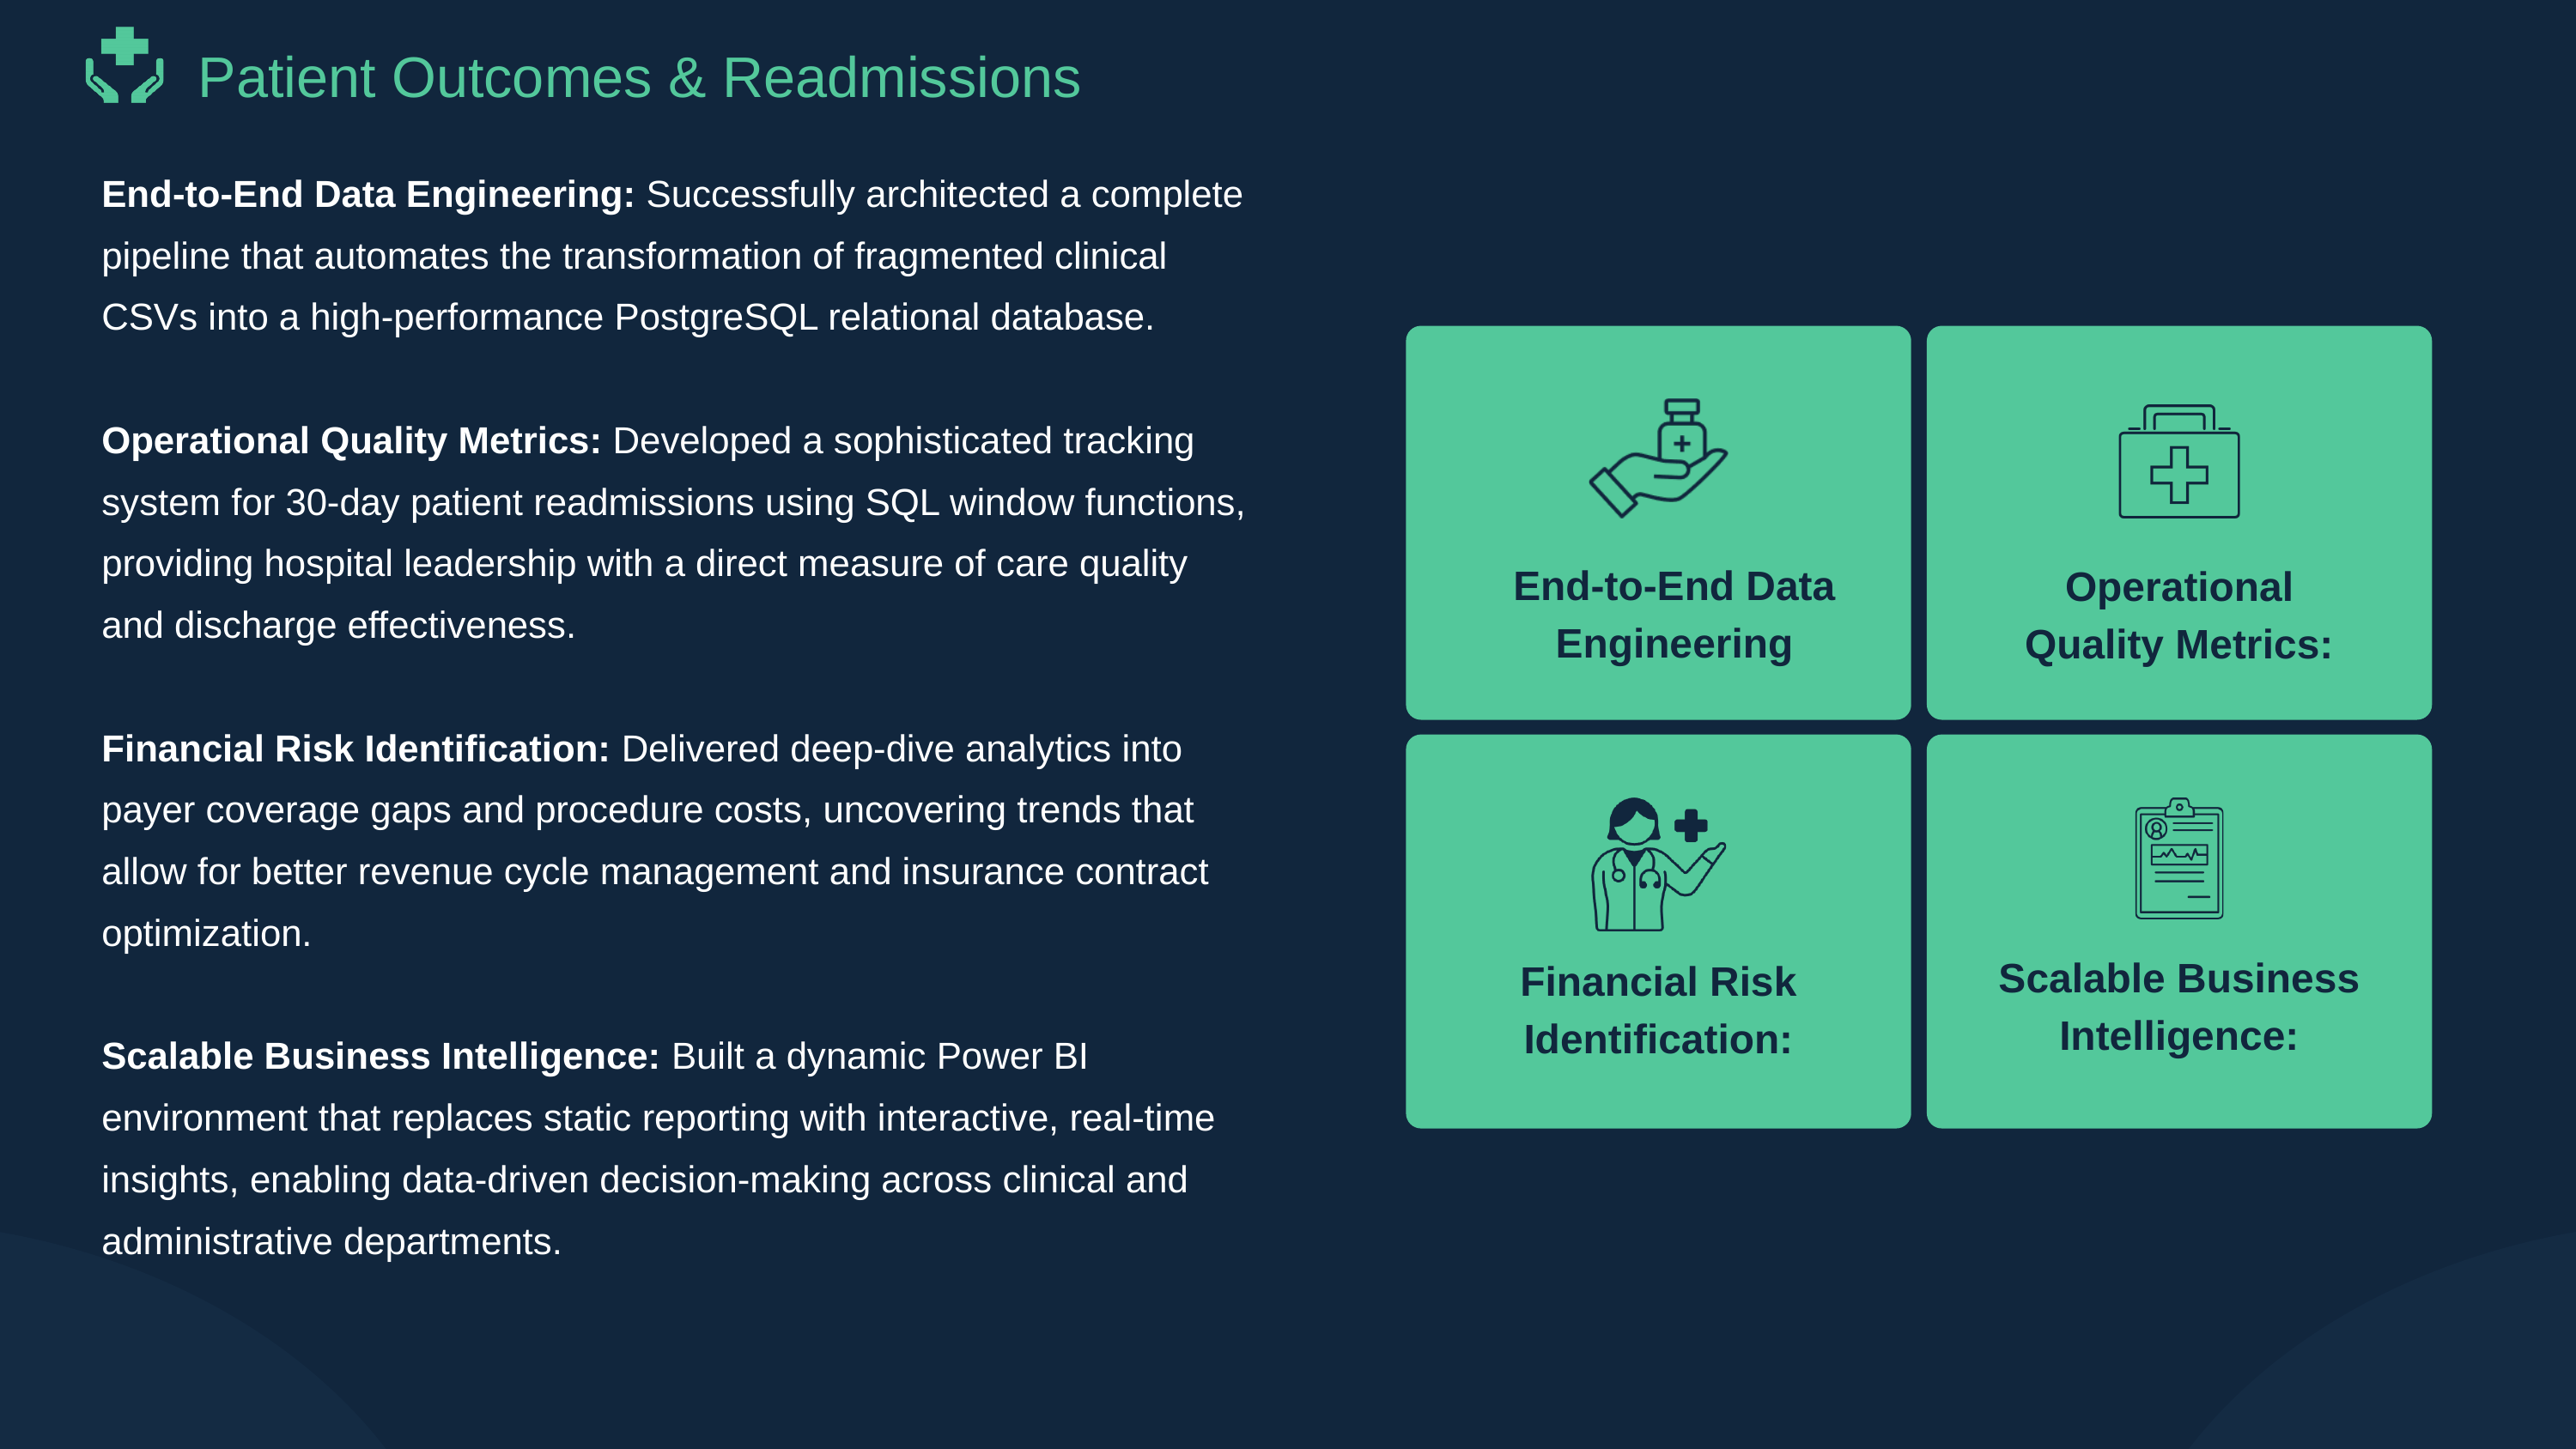

Patient Outcomes & Readmissions
End-to-End Data Engineering: Successfully architected a complete pipeline that automates the transformation of fragmented clinical CSVs into a high-performance PostgreSQL relational database.

Operational Quality Metrics: Developed a sophisticated tracking system for 30-day patient readmissions using SQL window functions, providing hospital leadership with a direct measure of care quality and discharge effectiveness.

Financial Risk Identification: Delivered deep-dive analytics into payer coverage gaps and procedure costs, uncovering trends that allow for better revenue cycle management and insurance contract optimization.

Scalable Business Intelligence: Built a dynamic Power BI environment that replaces static reporting with interactive, real-time insights, enabling data-driven decision-making across clinical and administrative departments.

End-to-End Data Engineering
Operational Quality Metrics:

Scalable Business Intelligence:
Financial Risk Identification: